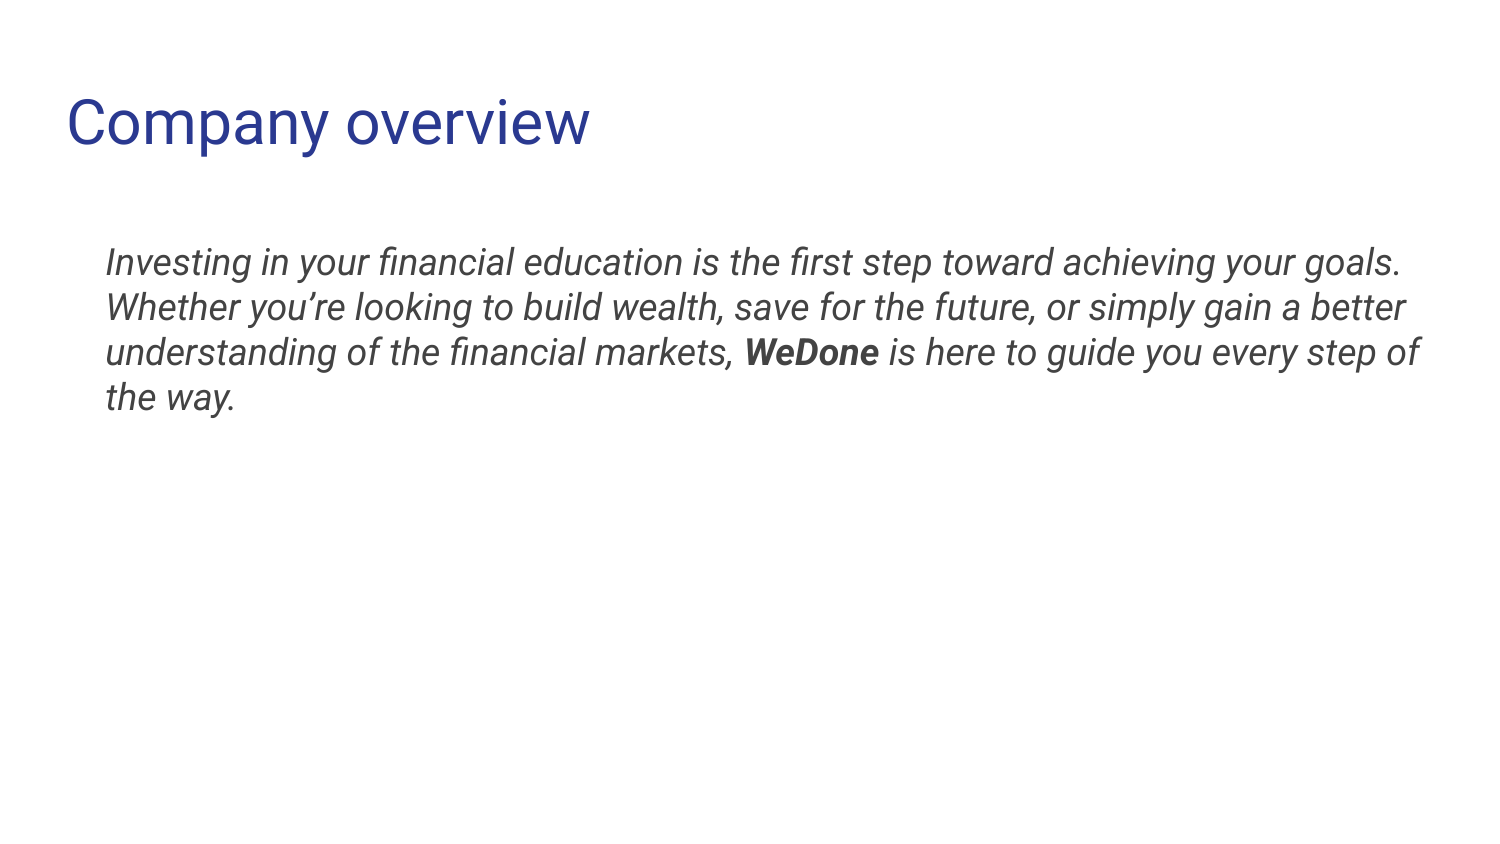

# Company overview
Investing in your financial education is the first step toward achieving your goals. Whether you’re looking to build wealth, save for the future, or simply gain a better understanding of the financial markets, WeDone is here to guide you every step of the way.